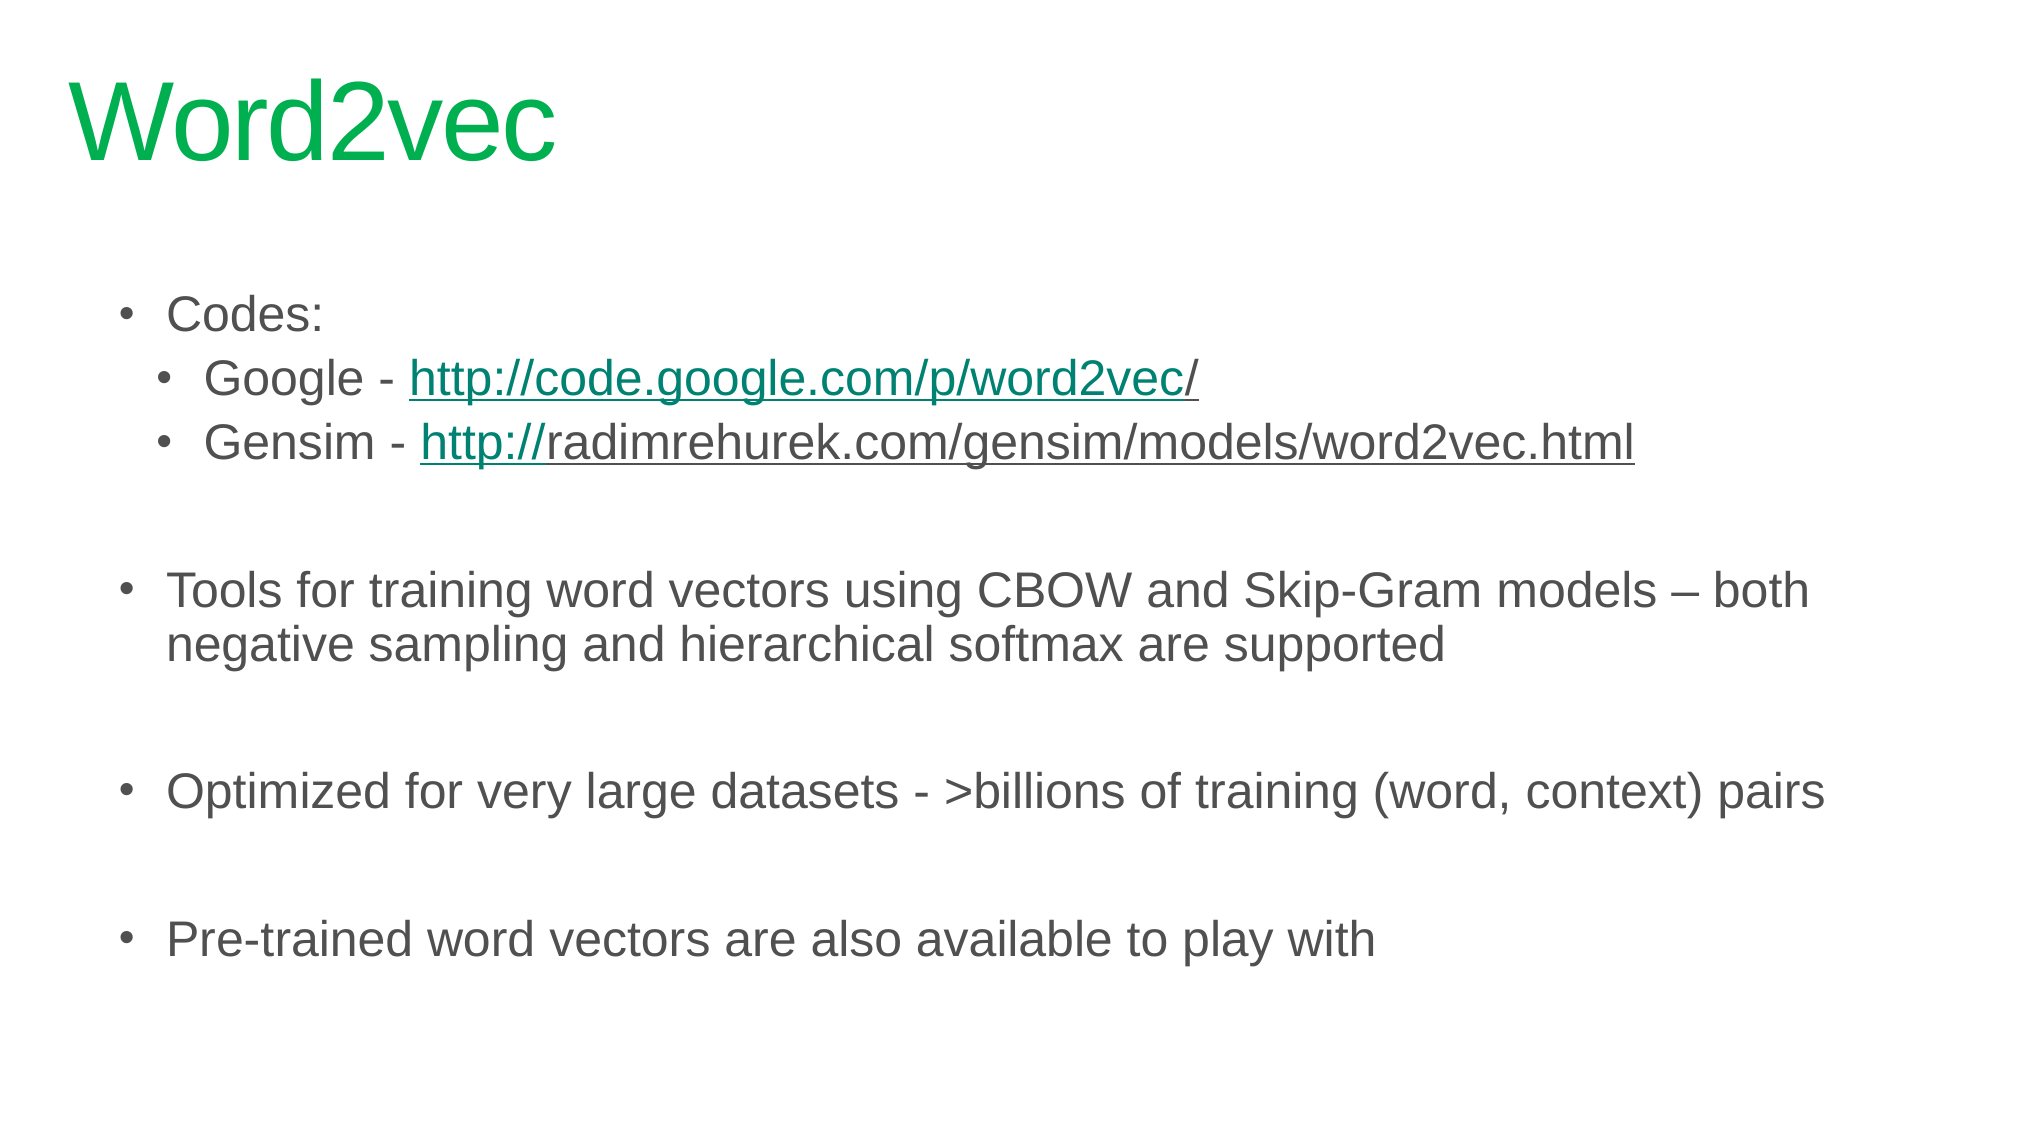

# Word2vec
Codes:
Google - http://code.google.com/p/word2vec/
Gensim - http://radimrehurek.com/gensim/models/word2vec.html

Tools for training word vectors using CBOW and Skip-Gram models – both negative sampling and hierarchical softmax are supported

Optimized for very large datasets - >billions of training (word, context) pairs

Pre-trained word vectors are also available to play with